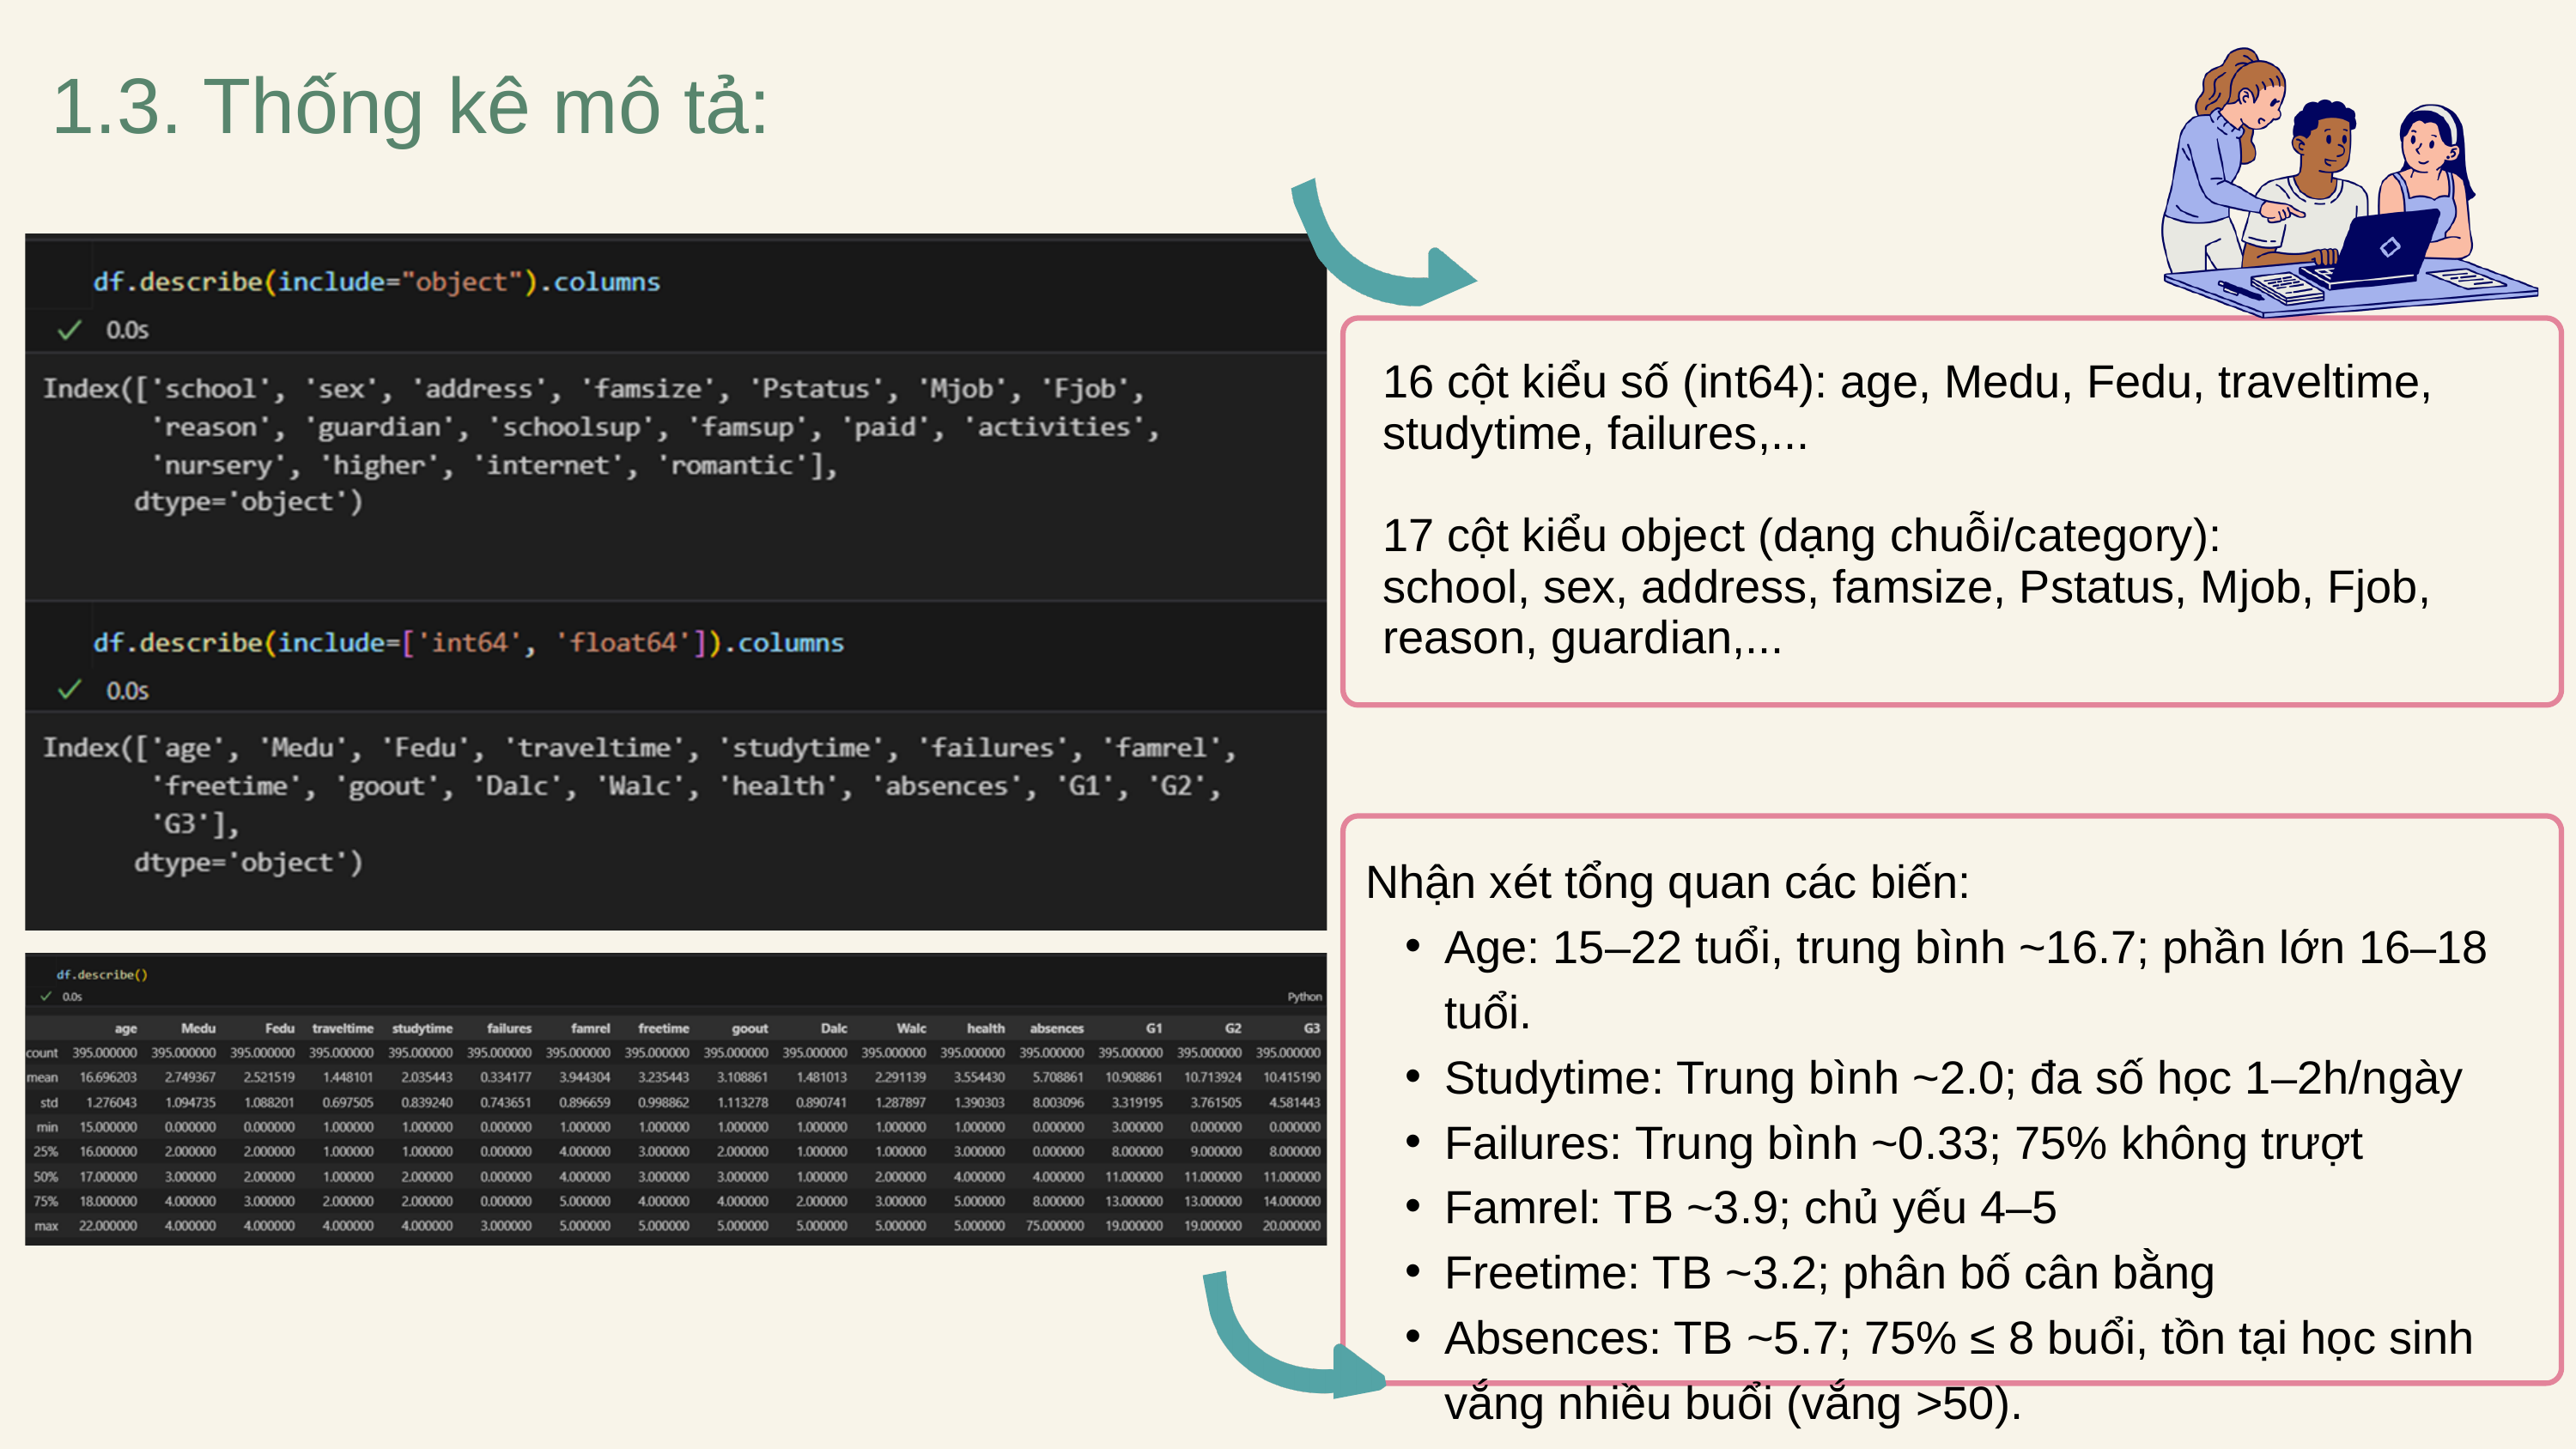

1.3. Thống kê mô tả:

16 cột kiểu số (int64): age, Medu, Fedu, traveltime, studytime, failures,...

17 cột kiểu object (dạng chuỗi/category):
school, sex, address, famsize, Pstatus, Mjob, Fjob, reason, guardian,...

Nhận xét tổng quan các biến:
Age: 15–22 tuổi, trung bình ~16.7; phần lớn 16–18 tuổi.
Studytime: Trung bình ~2.0; đa số học 1–2h/ngày
Failures: Trung bình ~0.33; 75% không trượt
Famrel: TB ~3.9; chủ yếu 4–5
Freetime: TB ~3.2; phân bố cân bằng
Absences: TB ~5.7; 75% ≤ 8 buổi, tồn tại học sinh vắng nhiều buổi (vắng >50).